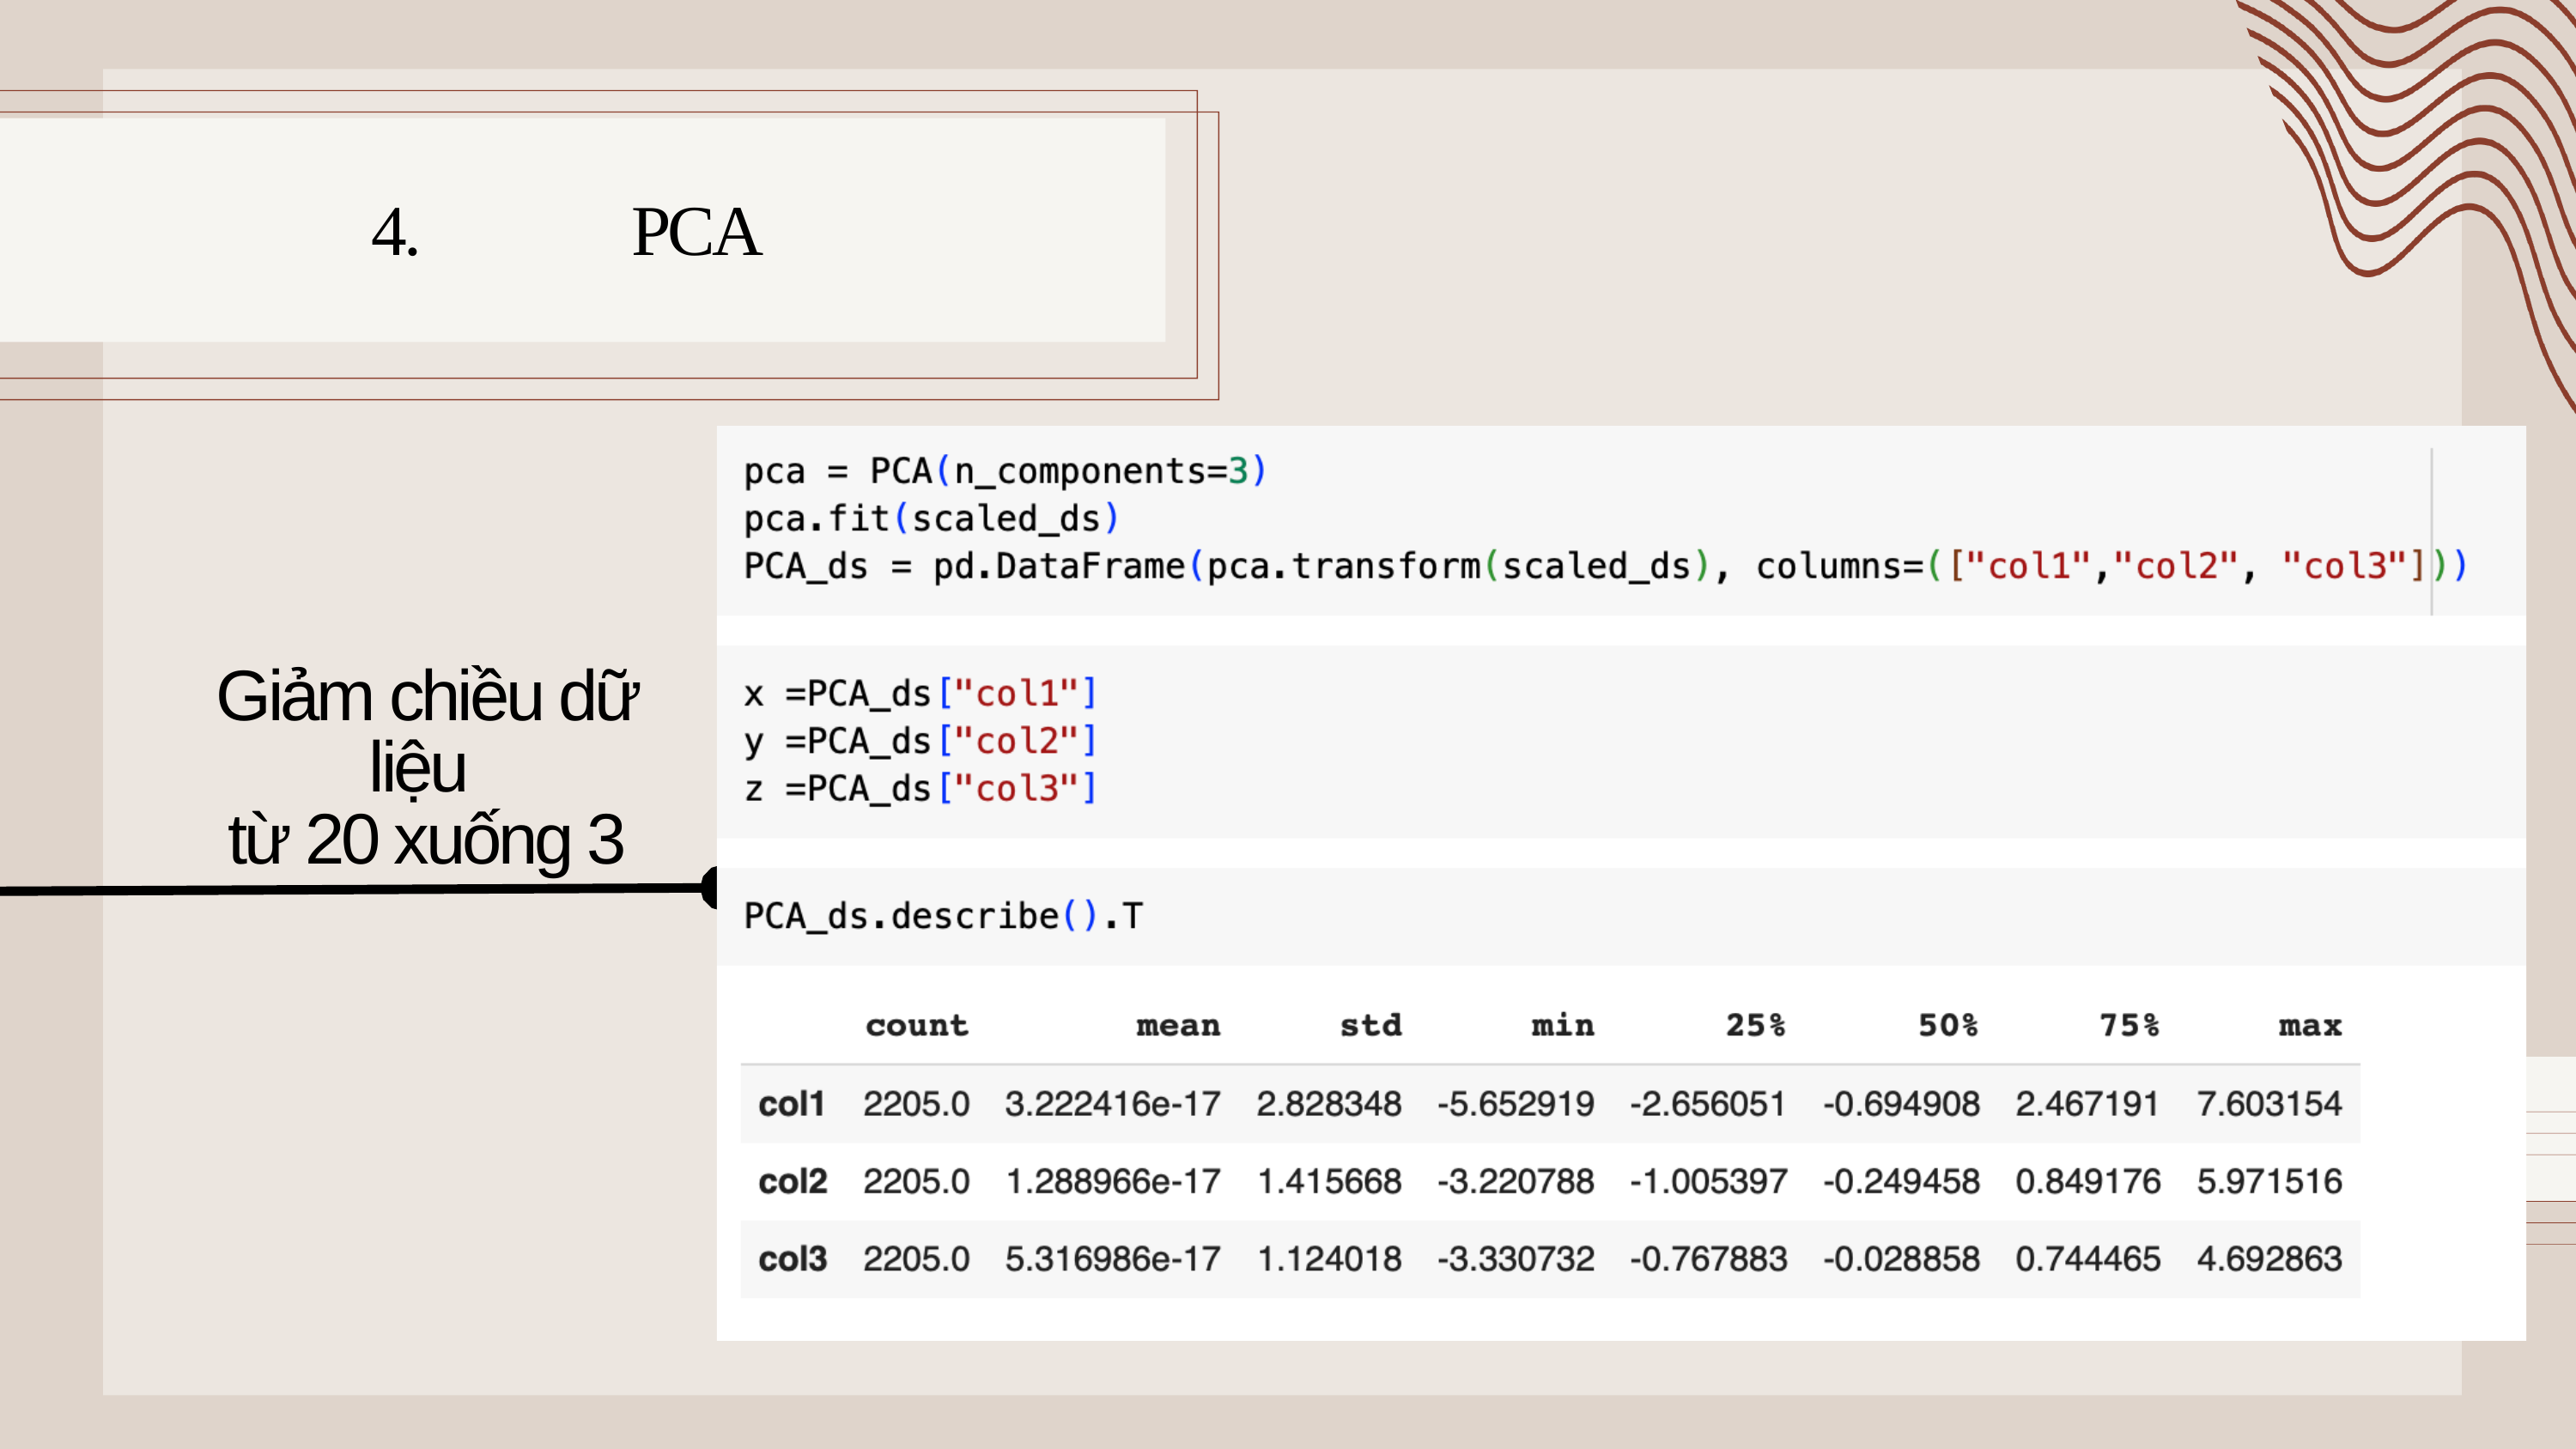

4.               PCA

Giảm chiều dữ liệu
từ 20 xuống 3